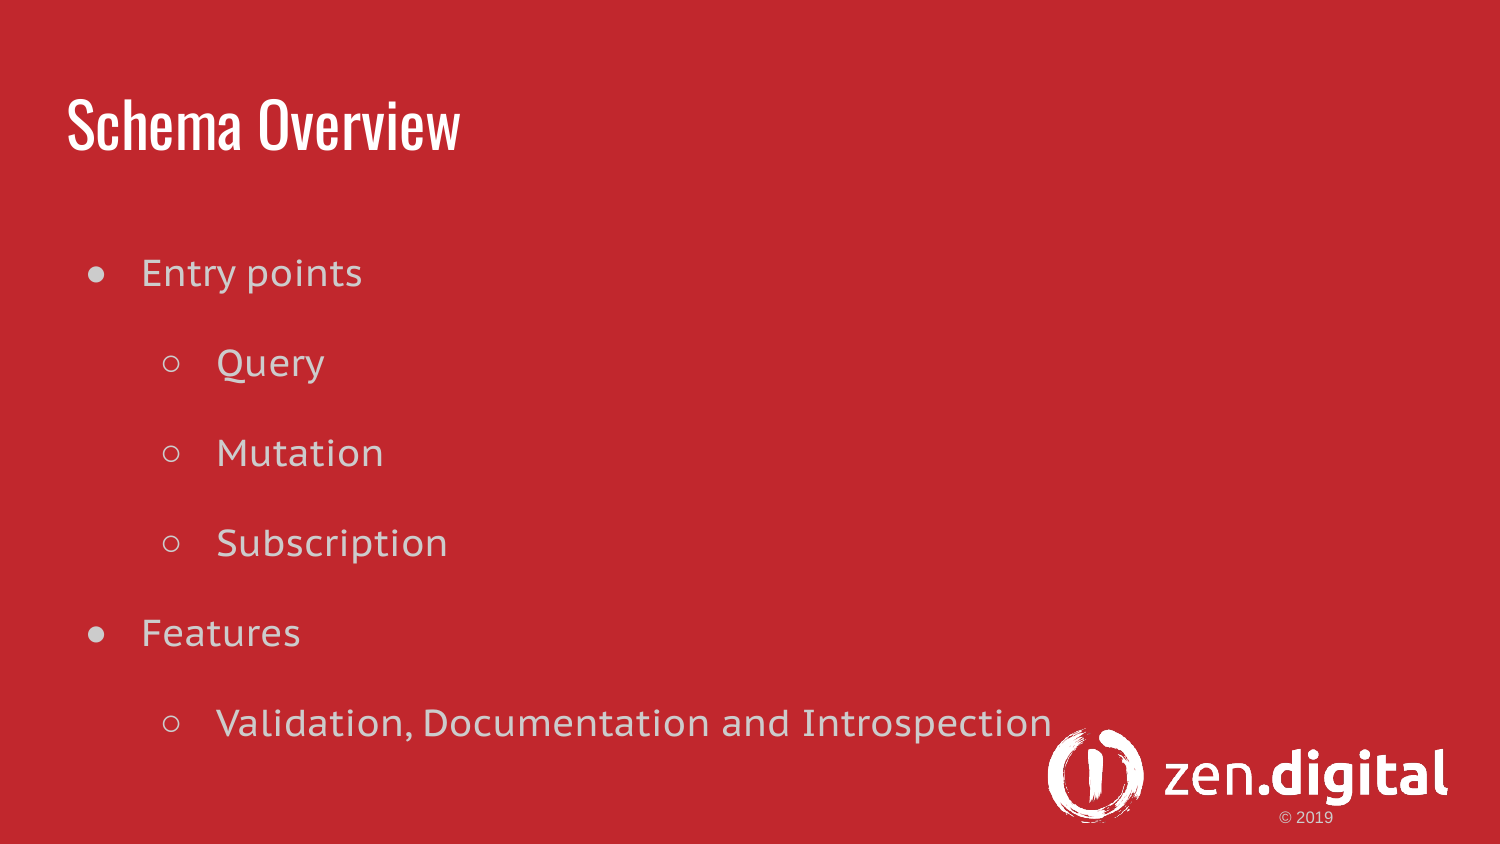

# Schema Overview
Entry points
Query
Mutation
Subscription
Features
Validation, Documentation and Introspection